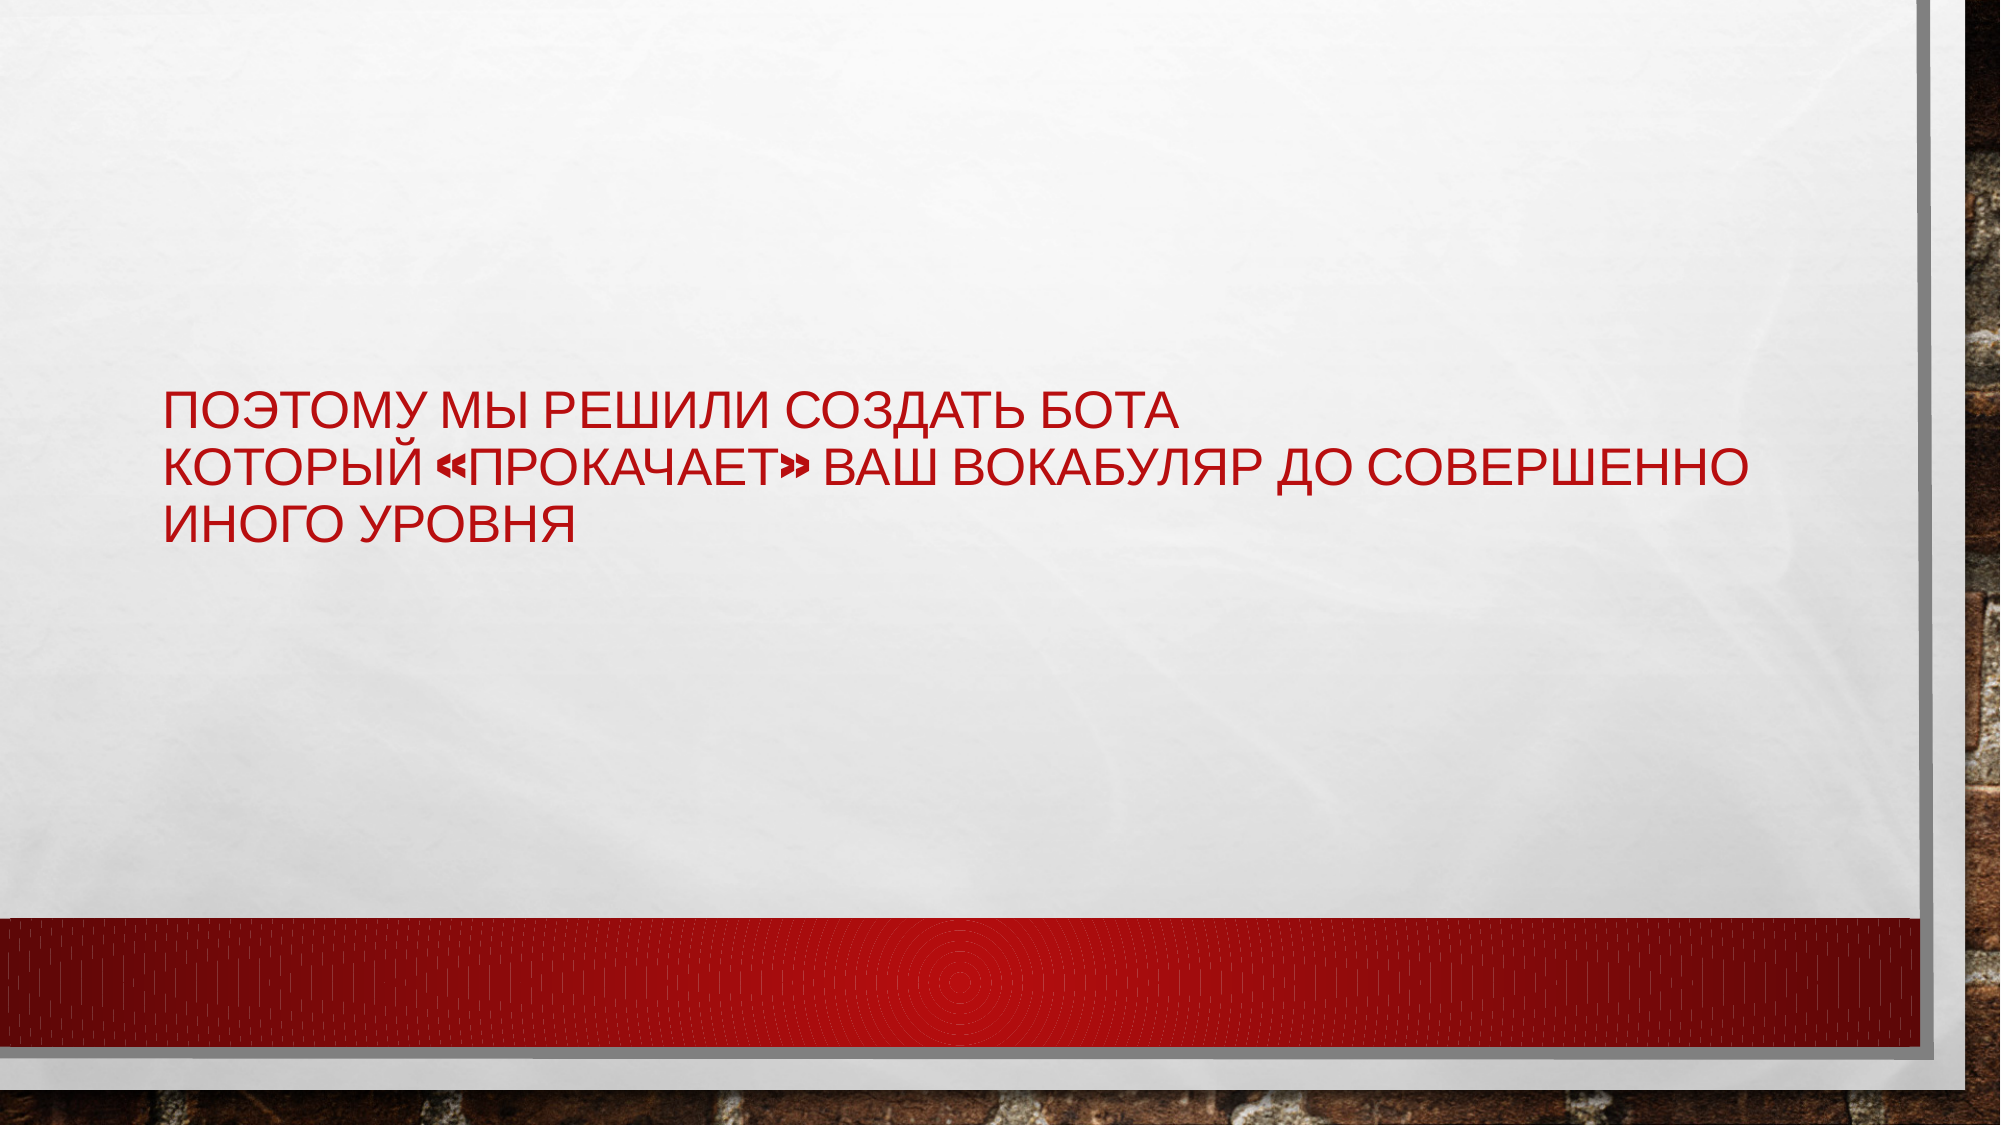

# Поэтому мы решили создать бота который «прокачает» ваш вокабуляр до совершенно иного уровня